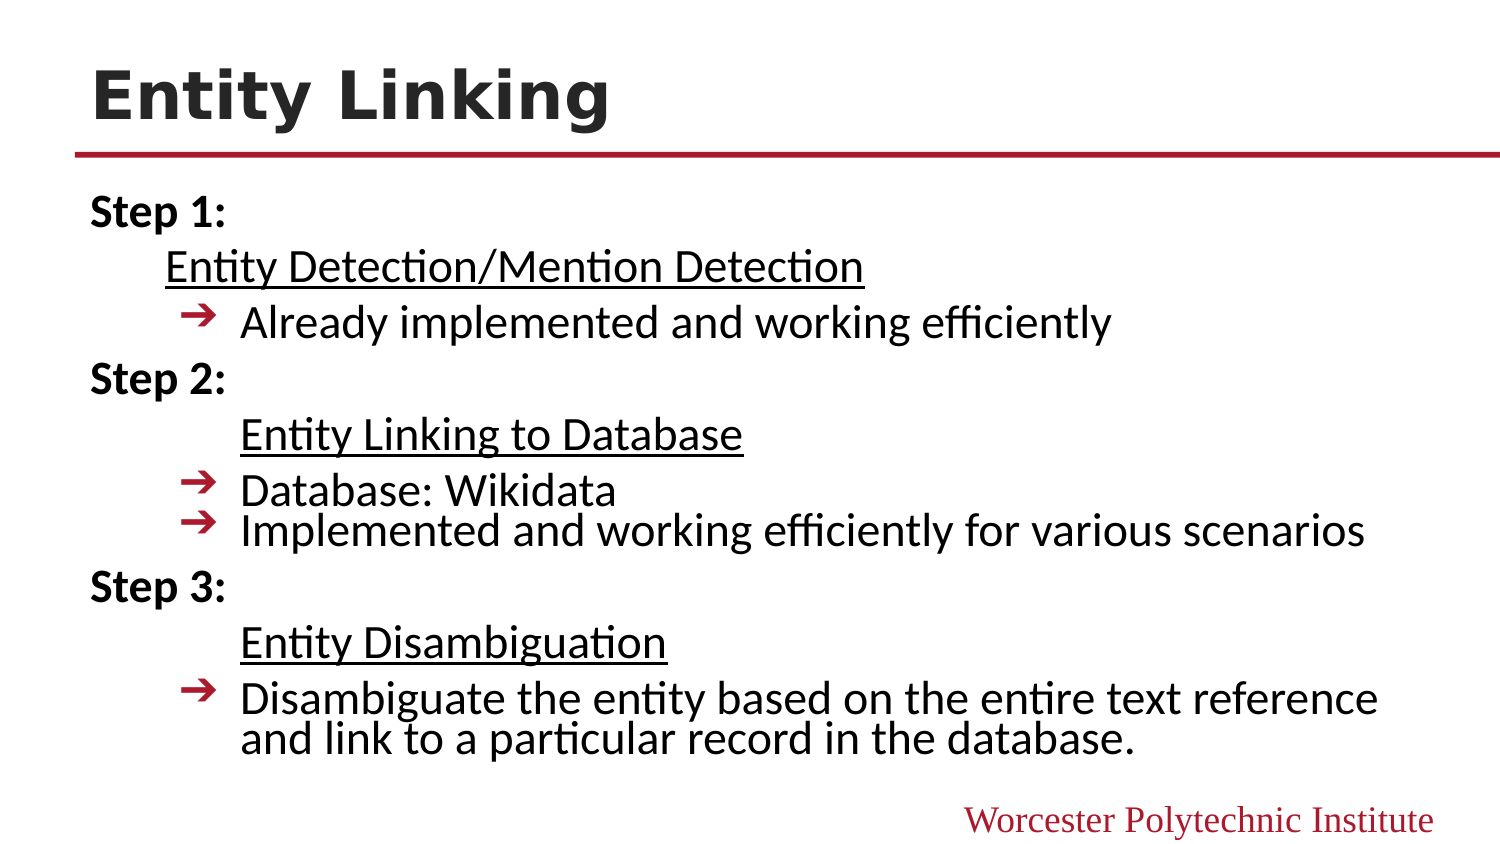

# Entity Linking
Step 1:
Entity Detection/Mention Detection
Already implemented and working efficiently
Step 2:
	Entity Linking to Database
Database: Wikidata
Implemented and working efficiently for various scenarios
Step 3:
	Entity Disambiguation
Disambiguate the entity based on the entire text reference and link to a particular record in the database.